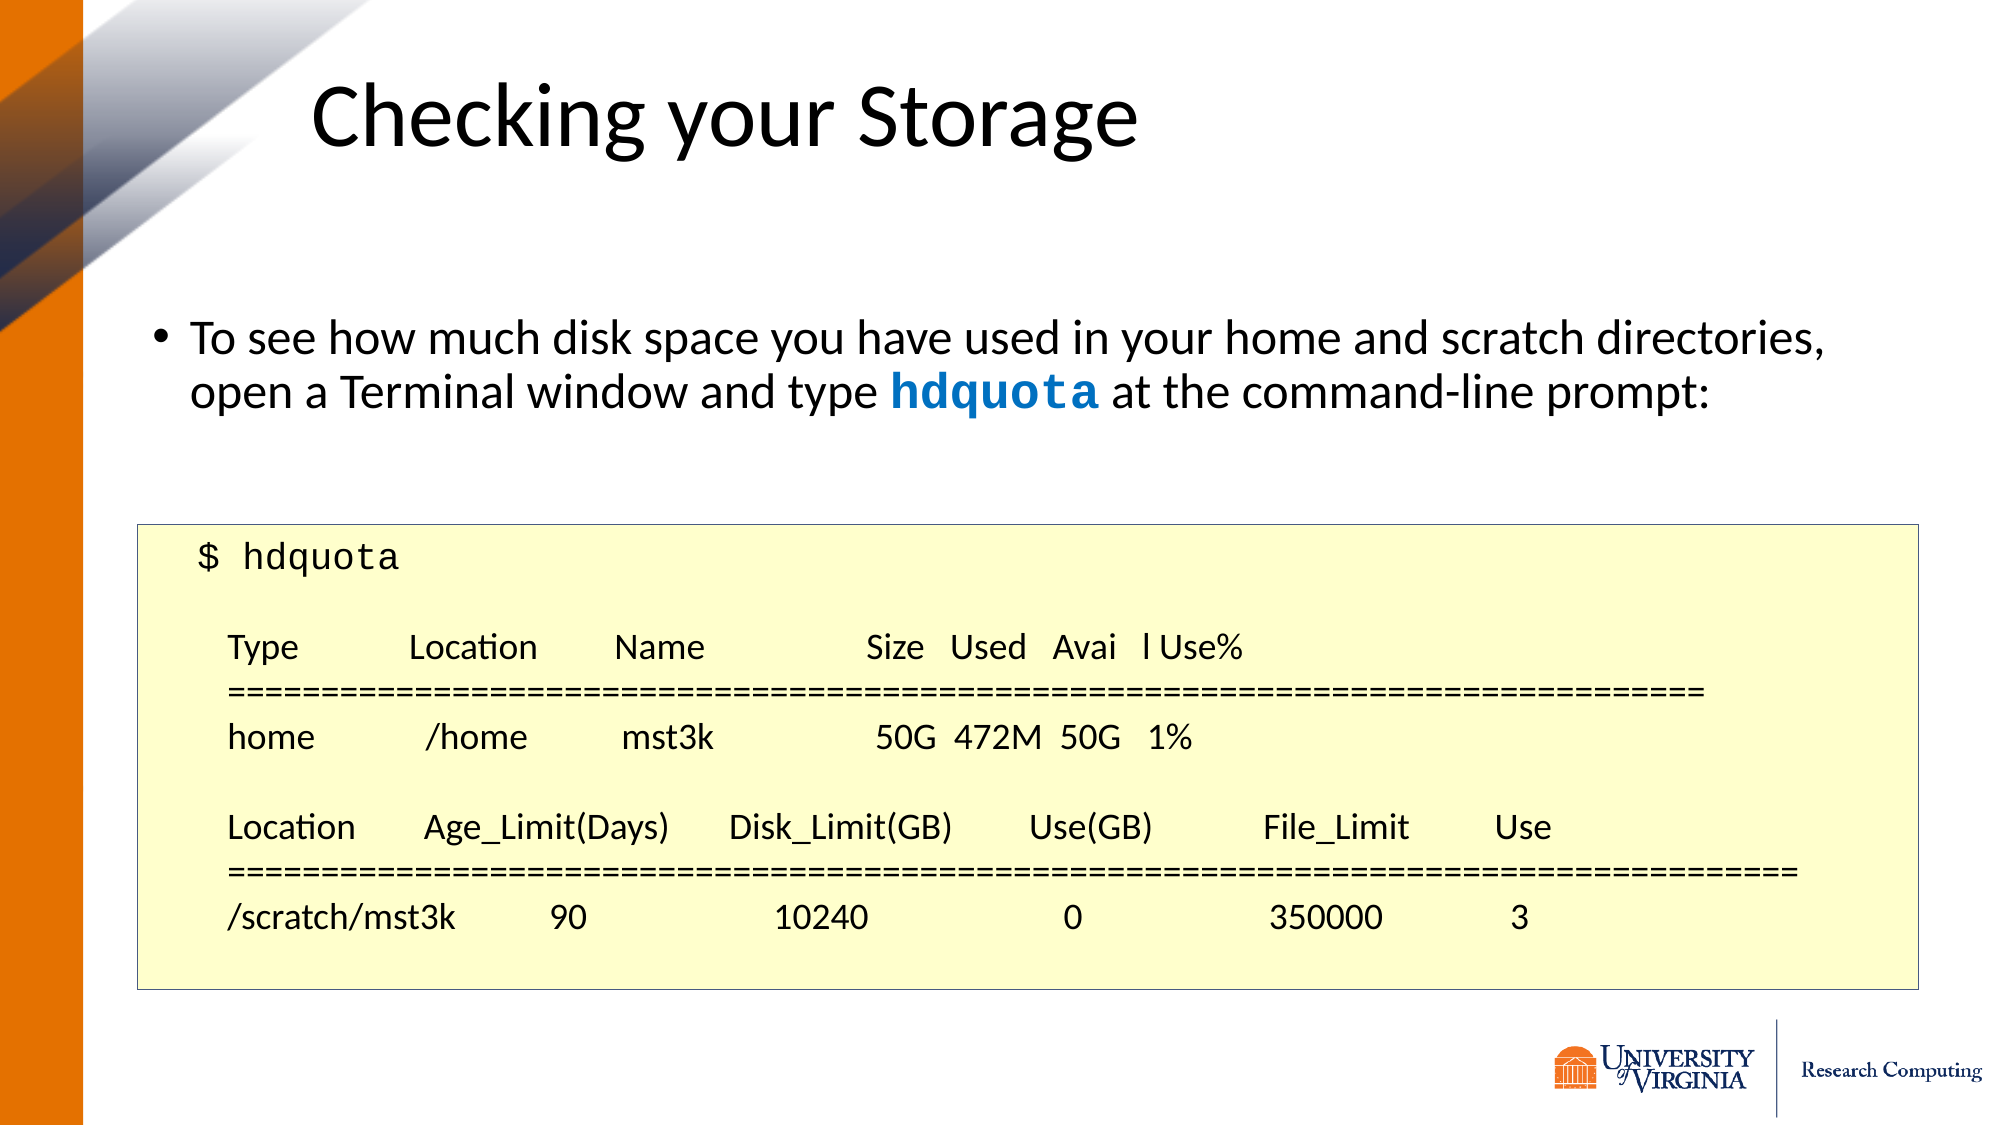

# Checking your Storage
To see how much disk space you have used in your home and scratch directories, open a Terminal window and type hdquota at the command-line prompt:

$ hdquota

Type             Location         Name                   Size   Used   Avai   l Use%
===============================================================================
home             /home           mst3k                   50G  472M  50G   1%

Location        Age_Limit(Days)       Disk_Limit(GB)         Use(GB)             File_Limit          Use
====================================================================================
/scratch/mst3k           90                      10240                       0                      350000               3